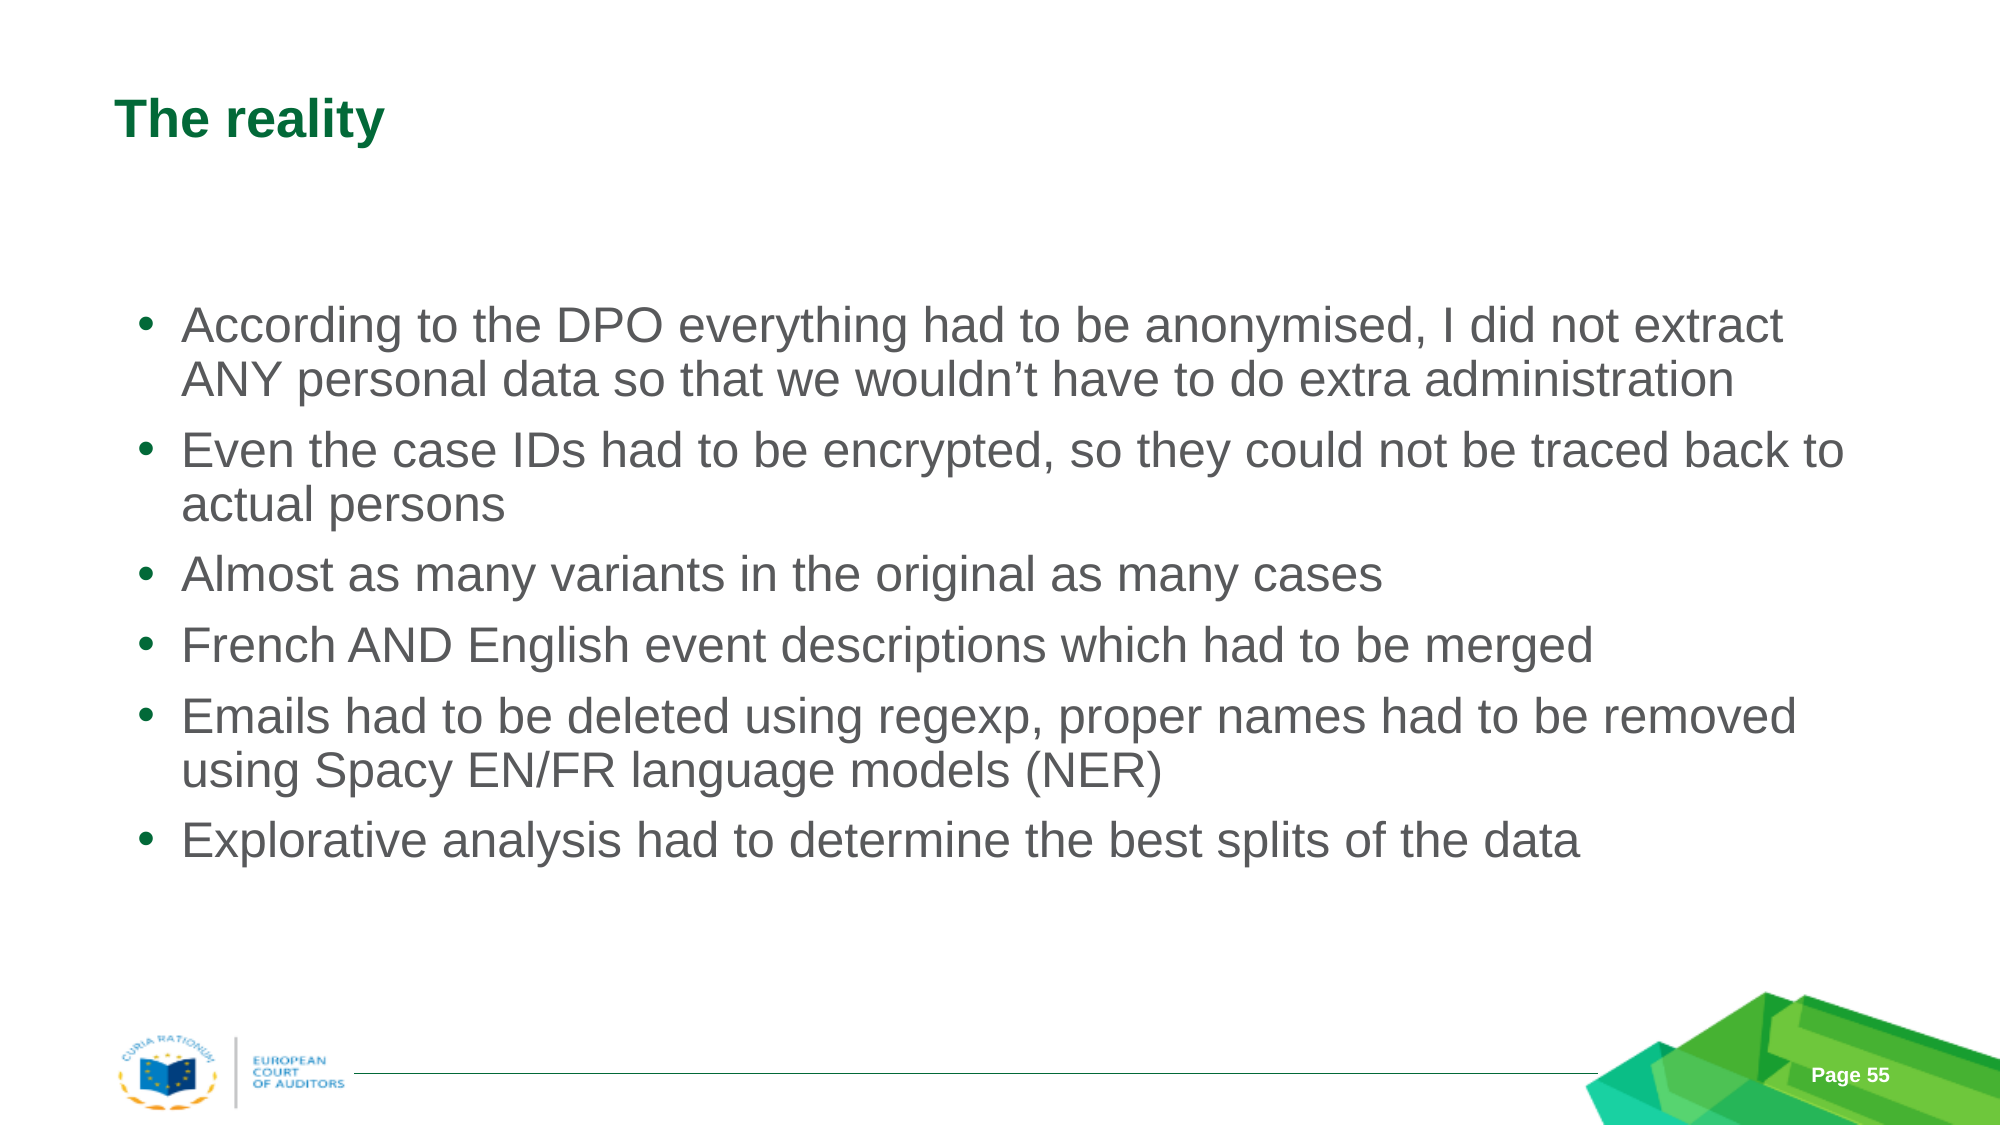

# The reality
According to the DPO everything had to be anonymised, I did not extract ANY personal data so that we wouldn’t have to do extra administration
Even the case IDs had to be encrypted, so they could not be traced back to actual persons
Almost as many variants in the original as many cases
French AND English event descriptions which had to be merged
Emails had to be deleted using regexp, proper names had to be removed using Spacy EN/FR language models (NER)
Explorative analysis had to determine the best splits of the data
Page 55